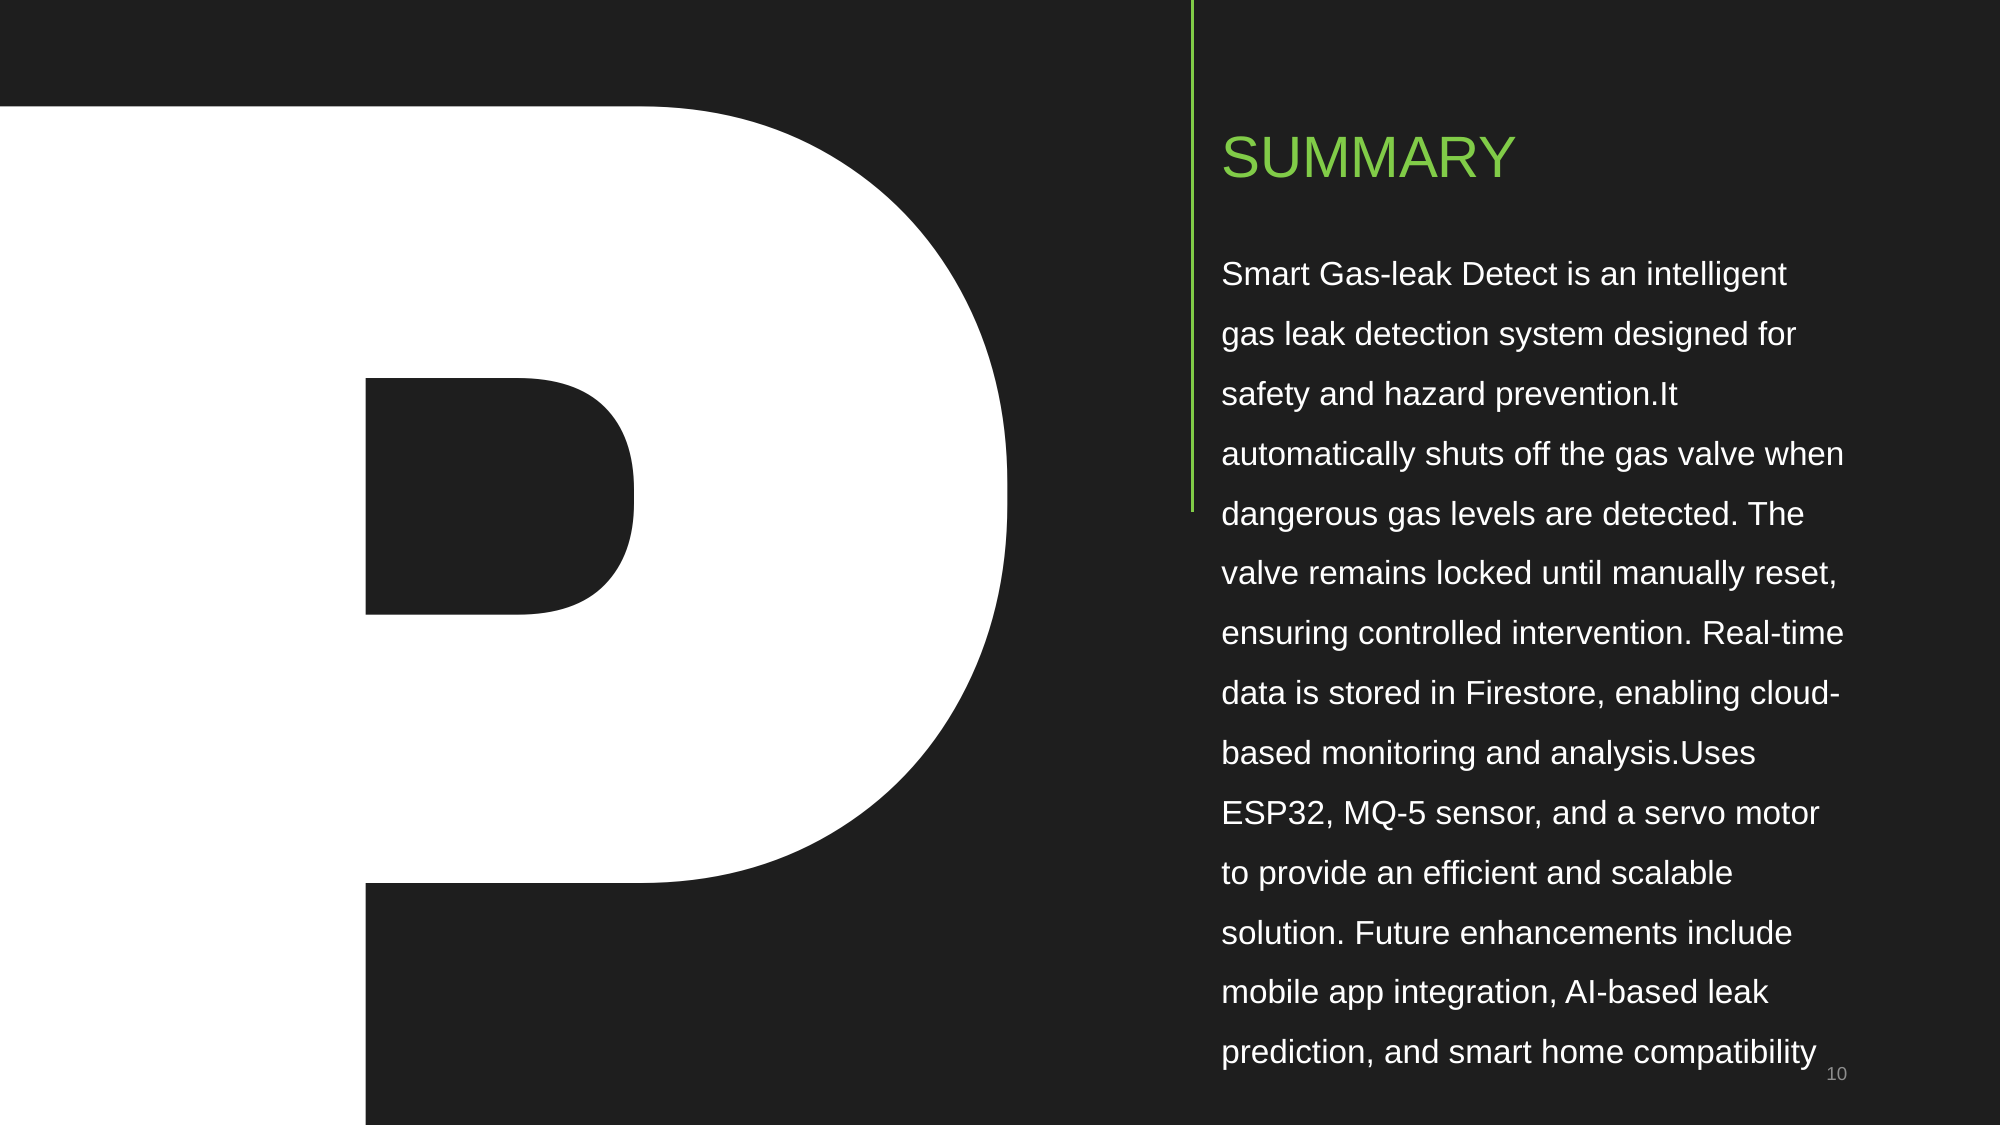

P
# Summary
Smart Gas-leak Detect is an intelligent gas leak detection system designed for safety and hazard prevention.It automatically shuts off the gas valve when dangerous gas levels are detected. The valve remains locked until manually reset, ensuring controlled intervention. Real-time data is stored in Firestore, enabling cloud-based monitoring and analysis.Uses ESP32, MQ-5 sensor, and a servo motor to provide an efficient and scalable solution. Future enhancements include mobile app integration, AI-based leak prediction, and smart home compatibility
10